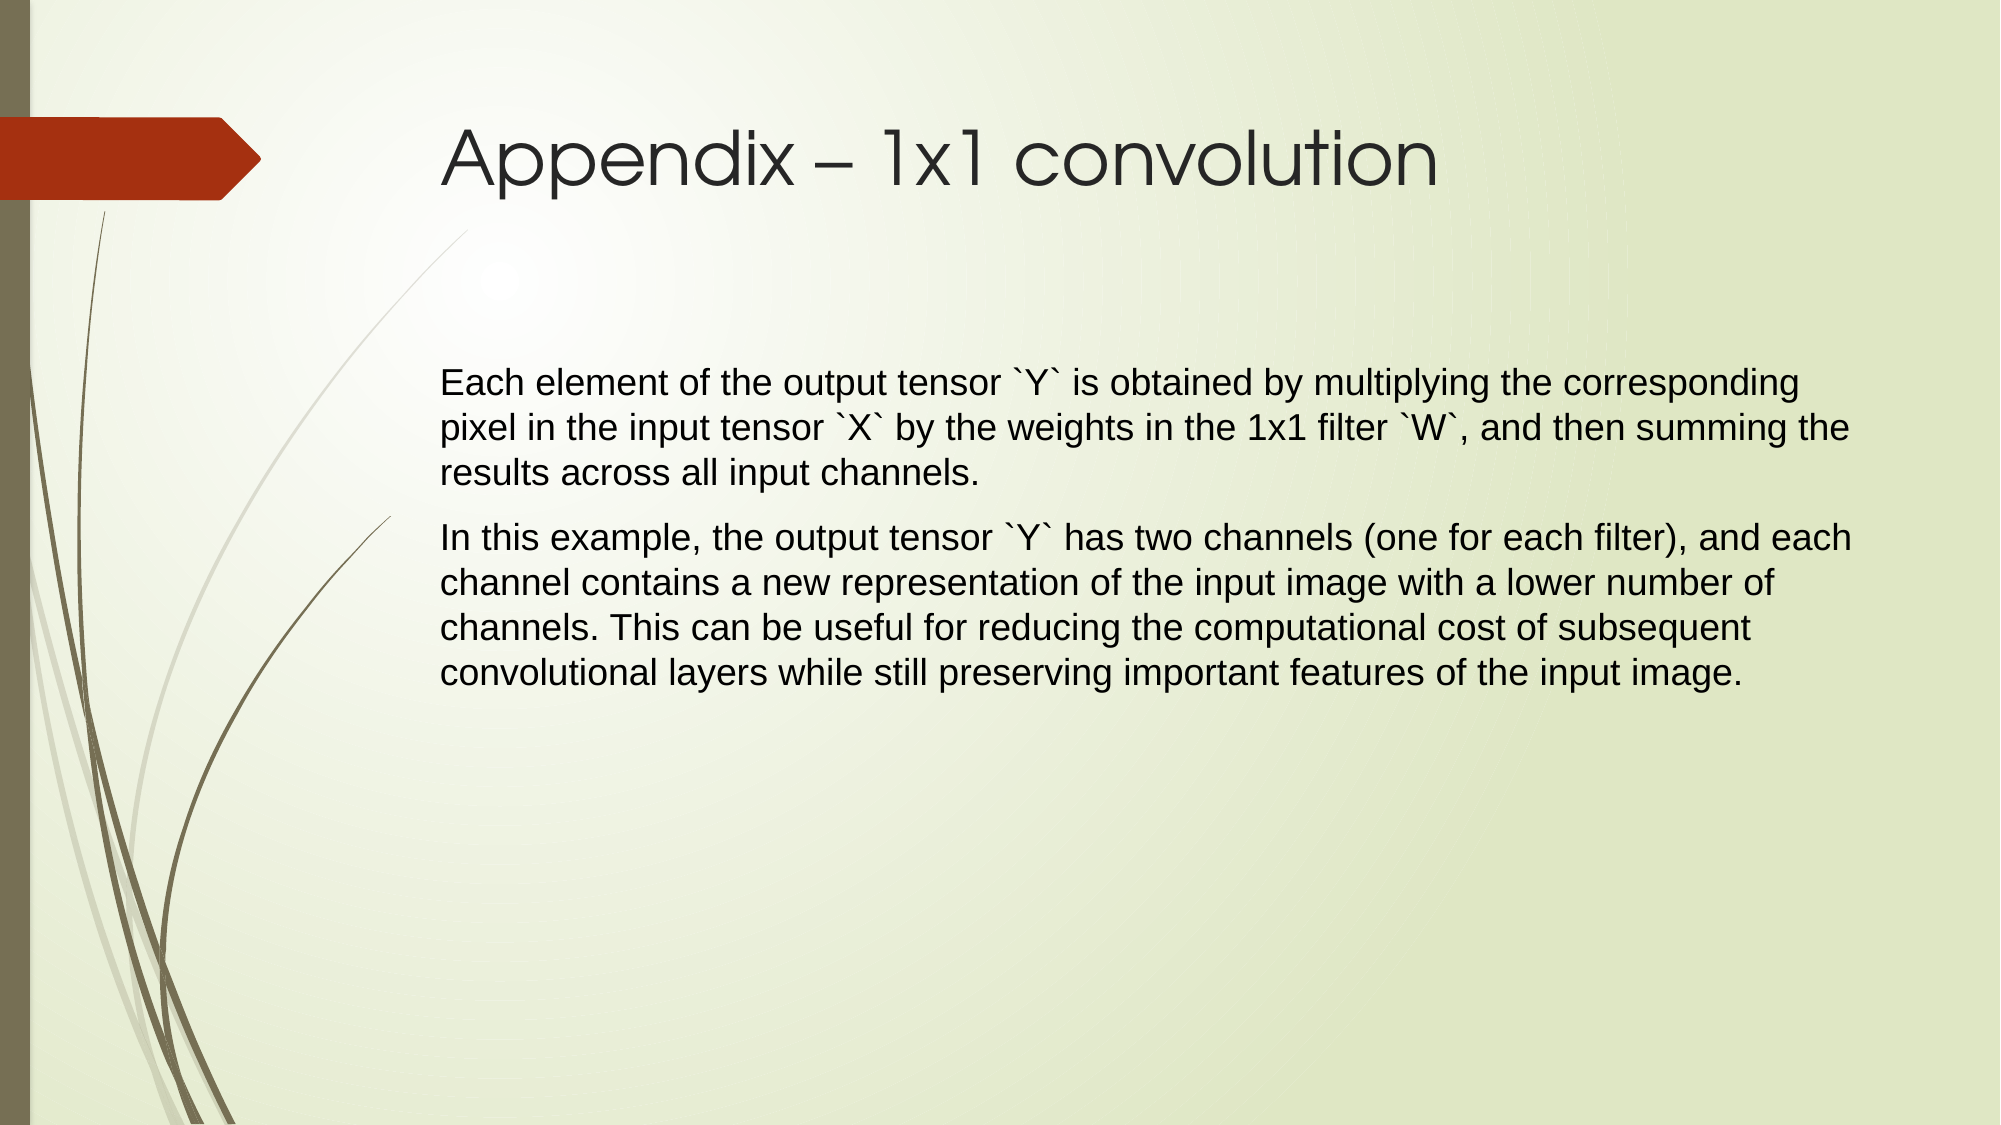

# Appendix – 1x1 convolution
Each element of the output tensor `Y` is obtained by multiplying the corresponding pixel in the input tensor `X` by the weights in the 1x1 filter `W`, and then summing the results across all input channels.
In this example, the output tensor `Y` has two channels (one for each filter), and each channel contains a new representation of the input image with a lower number of channels. This can be useful for reducing the computational cost of subsequent convolutional layers while still preserving important features of the input image.